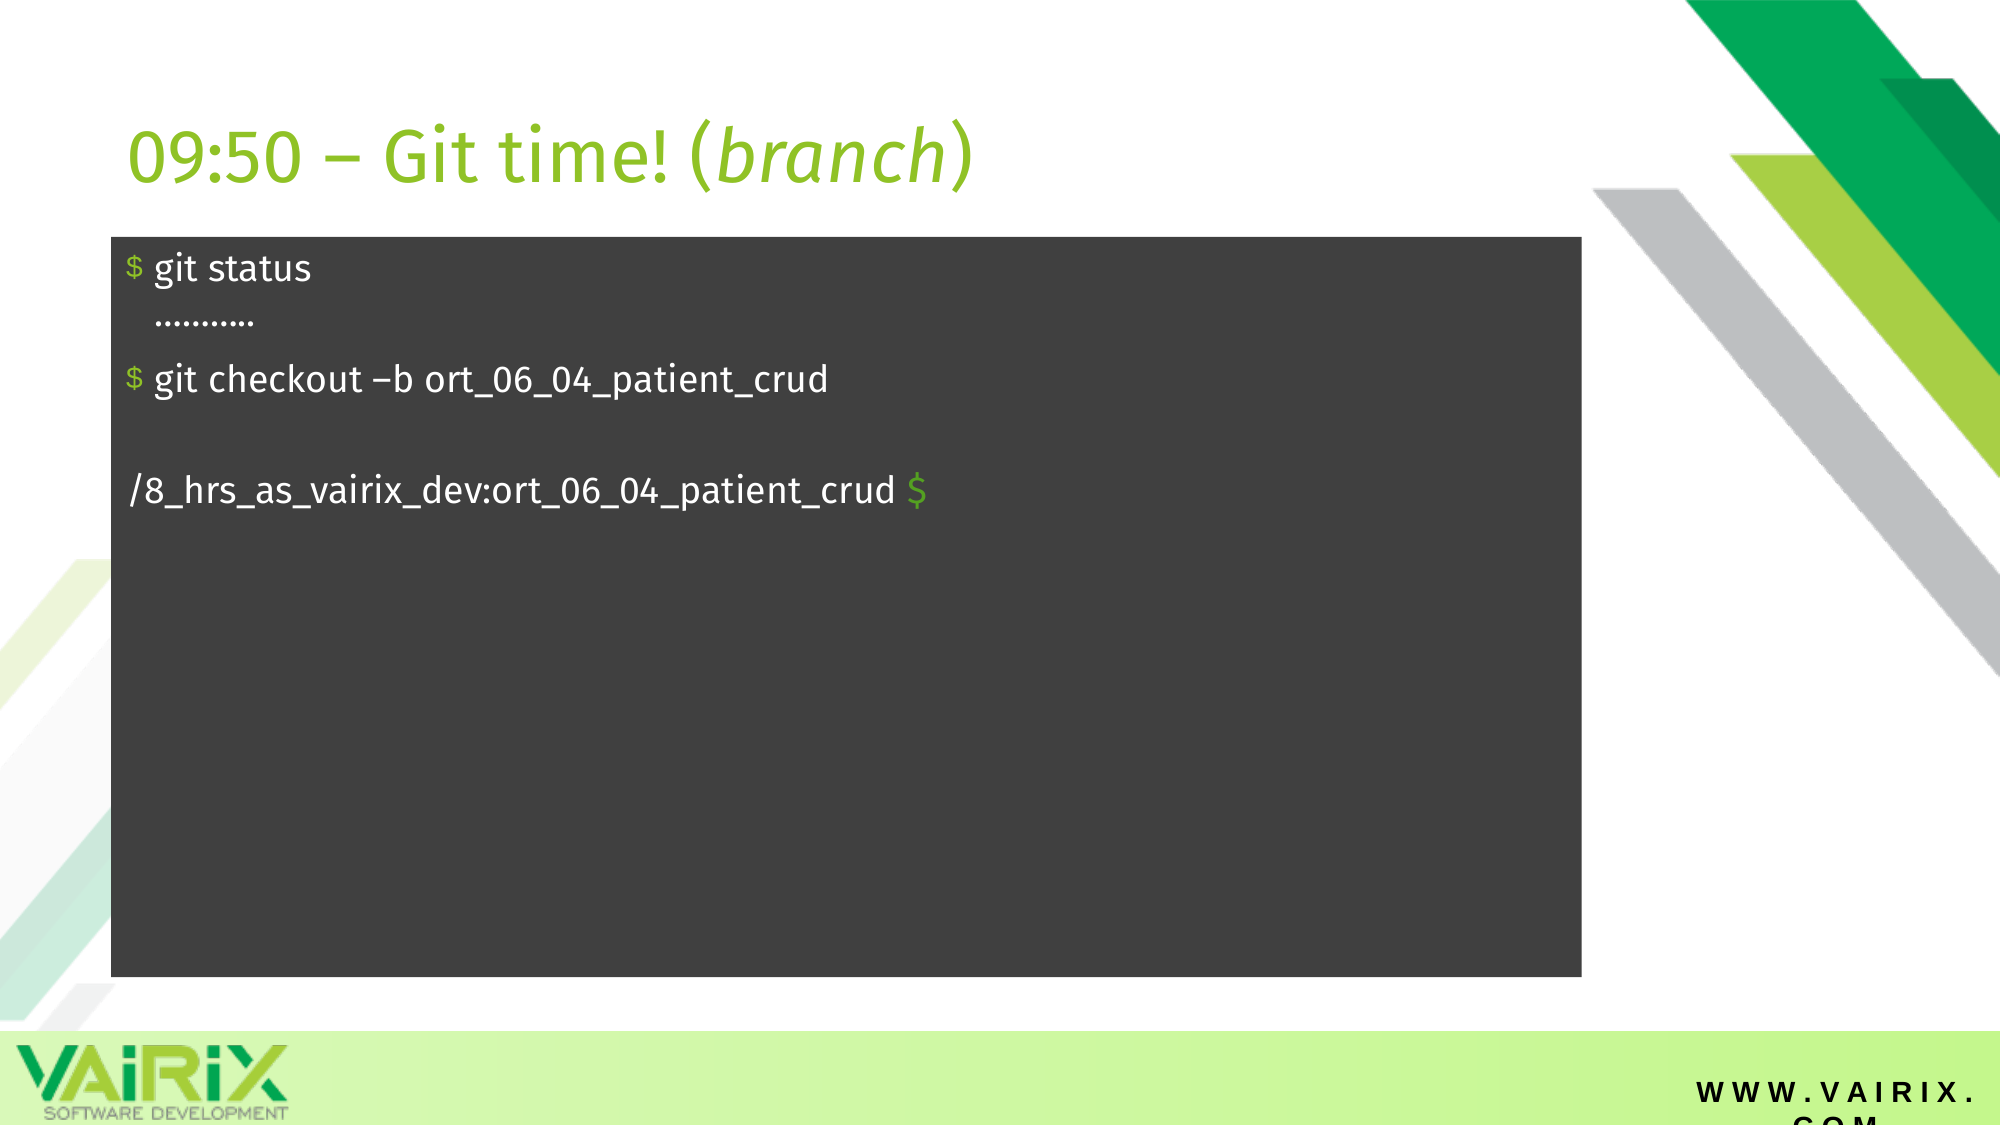

# 09:50 – Git time! (branch)
git status
………..
git checkout –b ort_06_04_patient_crud
/8_hrs_as_vairix_dev:ort_06_04_patient_crud $